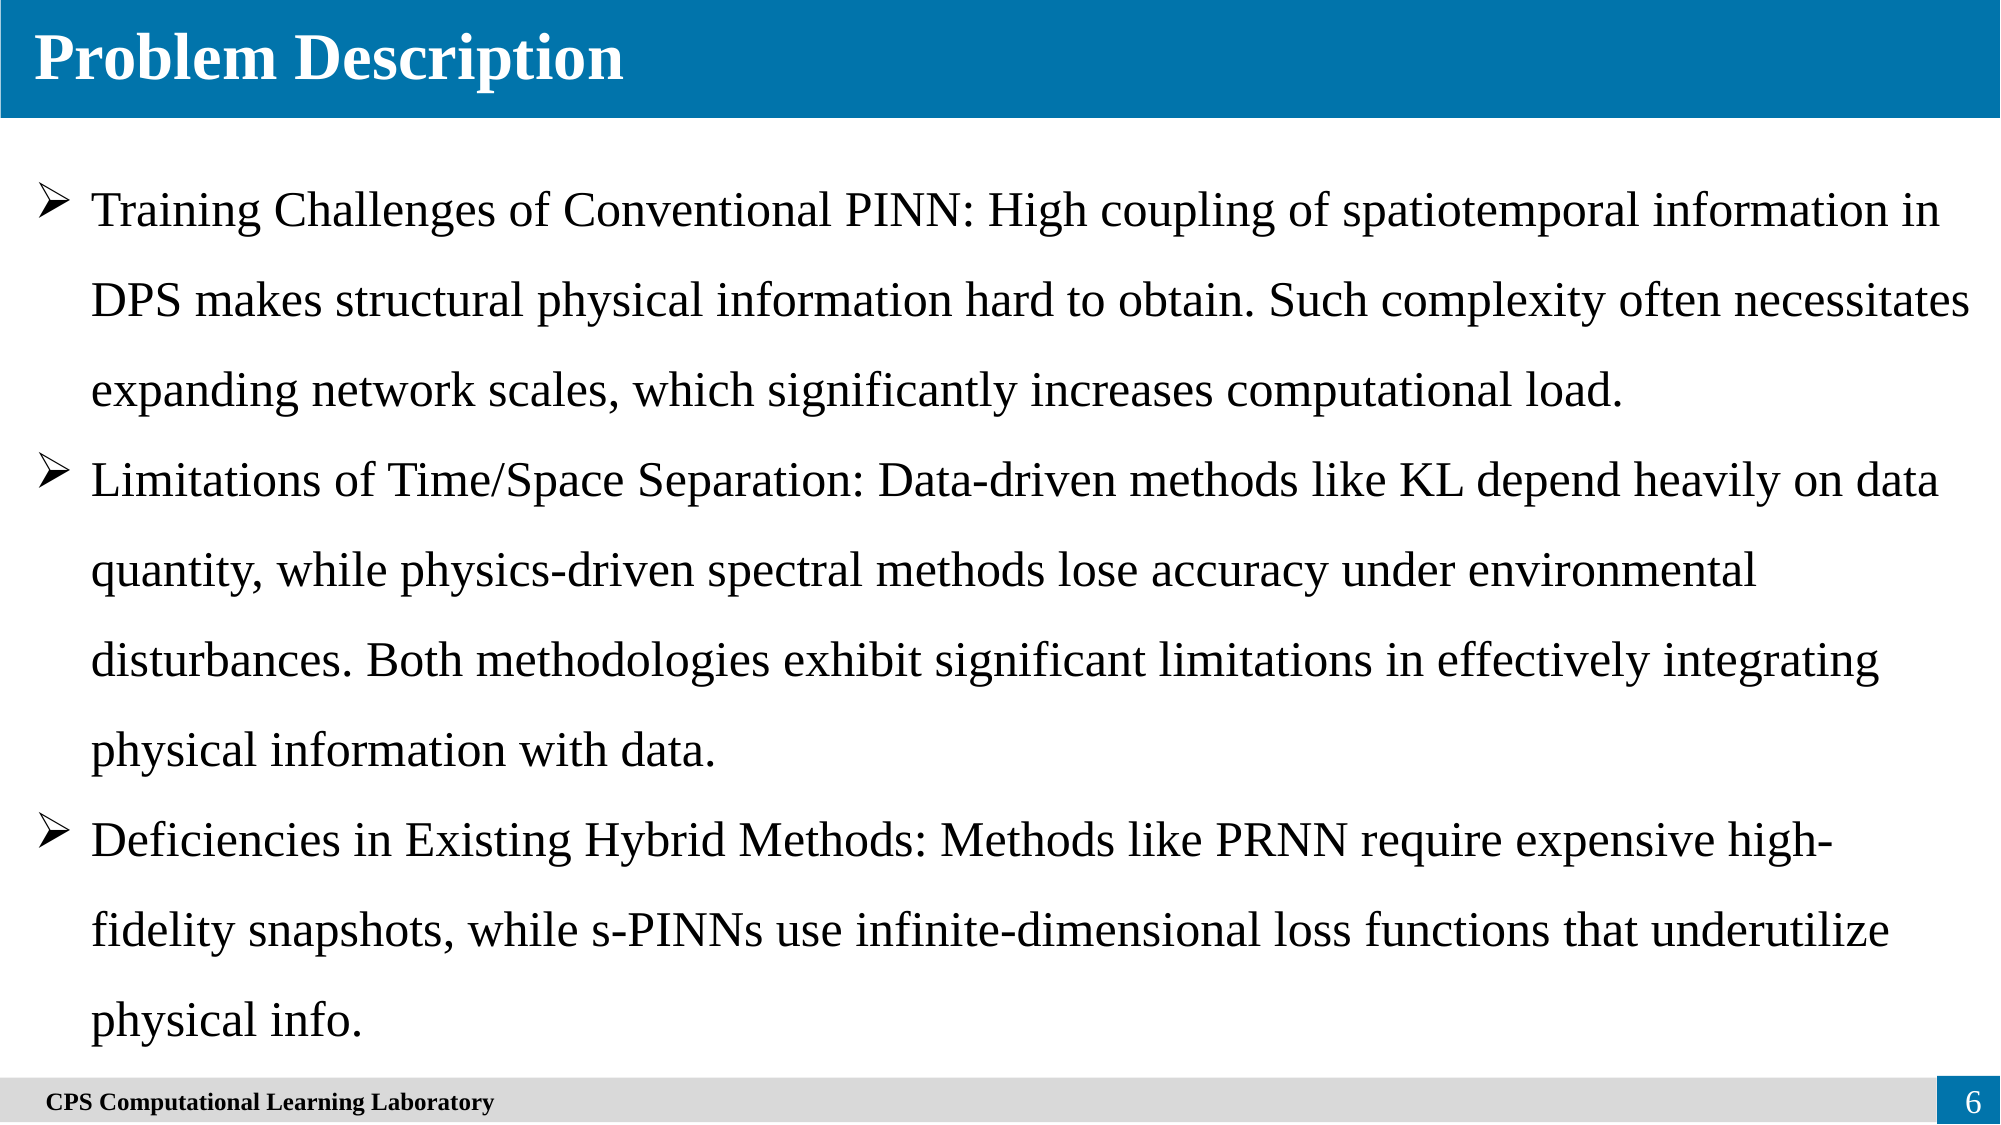

Problem Description
Training Challenges of Conventional PINN: High coupling of spatiotemporal information in DPS makes structural physical information hard to obtain. Such complexity often necessitates expanding network scales, which significantly increases computational load.
Limitations of Time/Space Separation: Data-driven methods like KL depend heavily on data quantity, while physics-driven spectral methods lose accuracy under environmental disturbances. Both methodologies exhibit significant limitations in effectively integrating physical information with data.
Deficiencies in Existing Hybrid Methods: Methods like PRNN require expensive high-fidelity snapshots, while s-PINNs use infinite-dimensional loss functions that underutilize physical info.
6
　CPS Computational Learning Laboratory